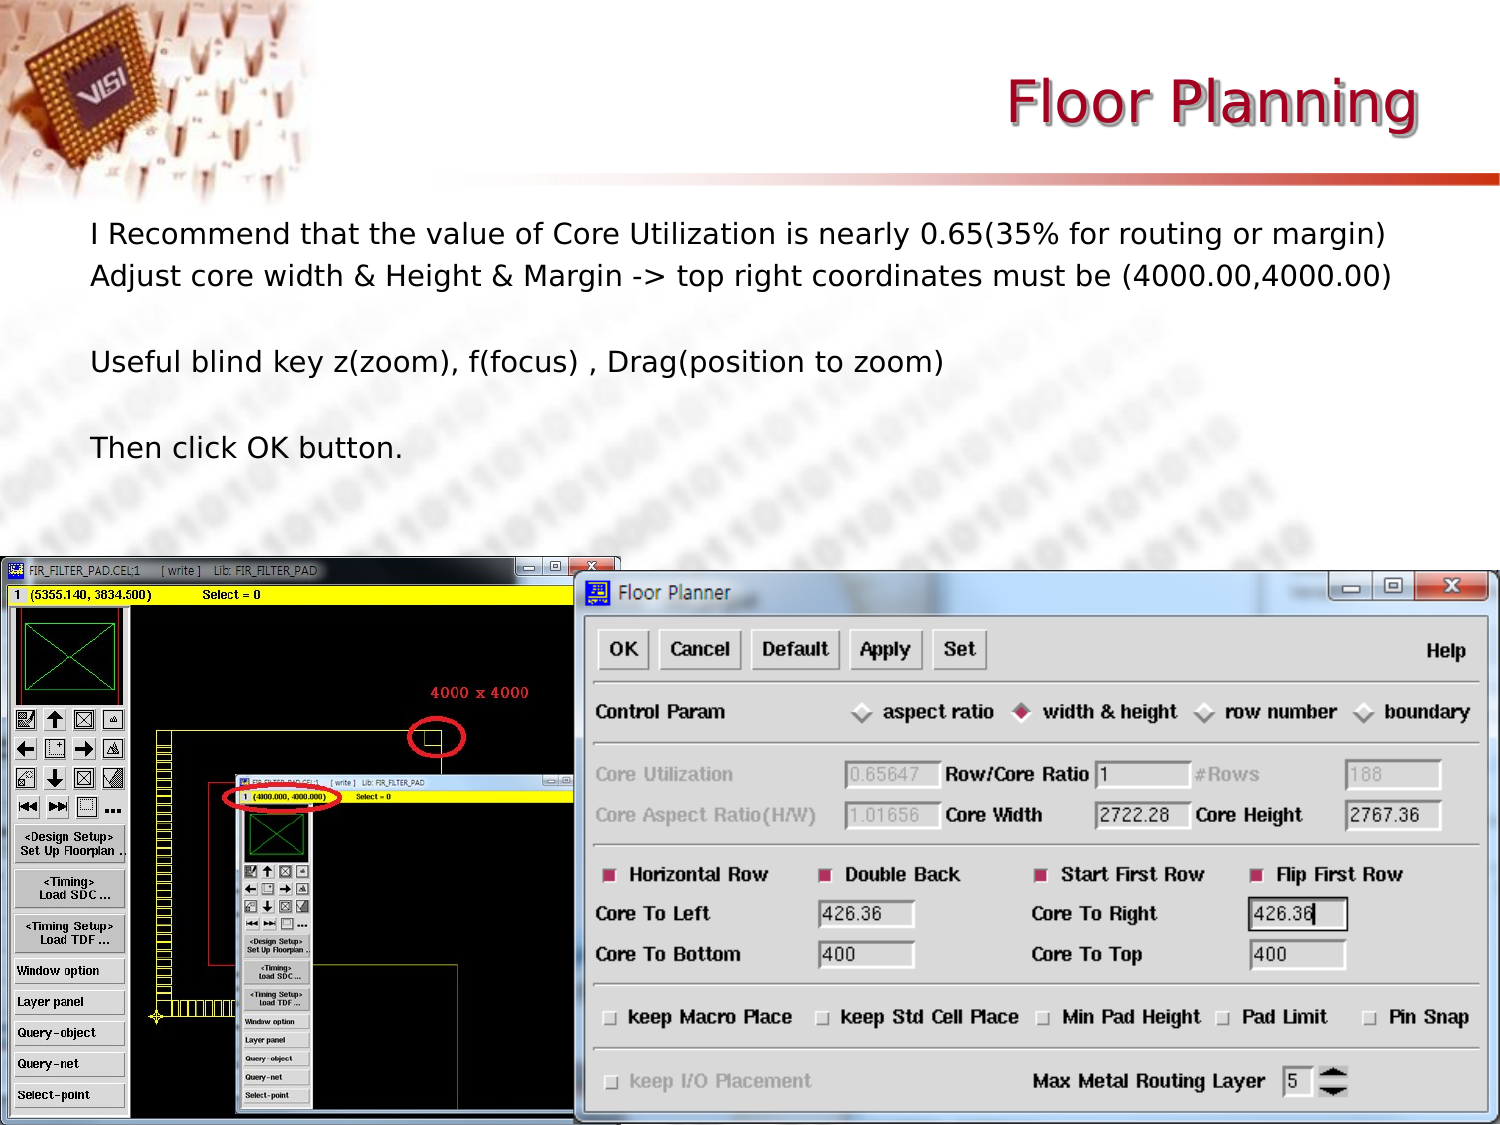

# Floor Planning

I Recommend that the value of Core Utilization is nearly 0.65(35% for routing or margin)  Adjust core width & Height & Margin -> top right coordinates must be (4000.00,4000.00)

Useful blind key z(zoom), f(focus) , Drag(position to zoom)

Then click OK button.

October 29, 2013

34	CSA & VLSI Lab.